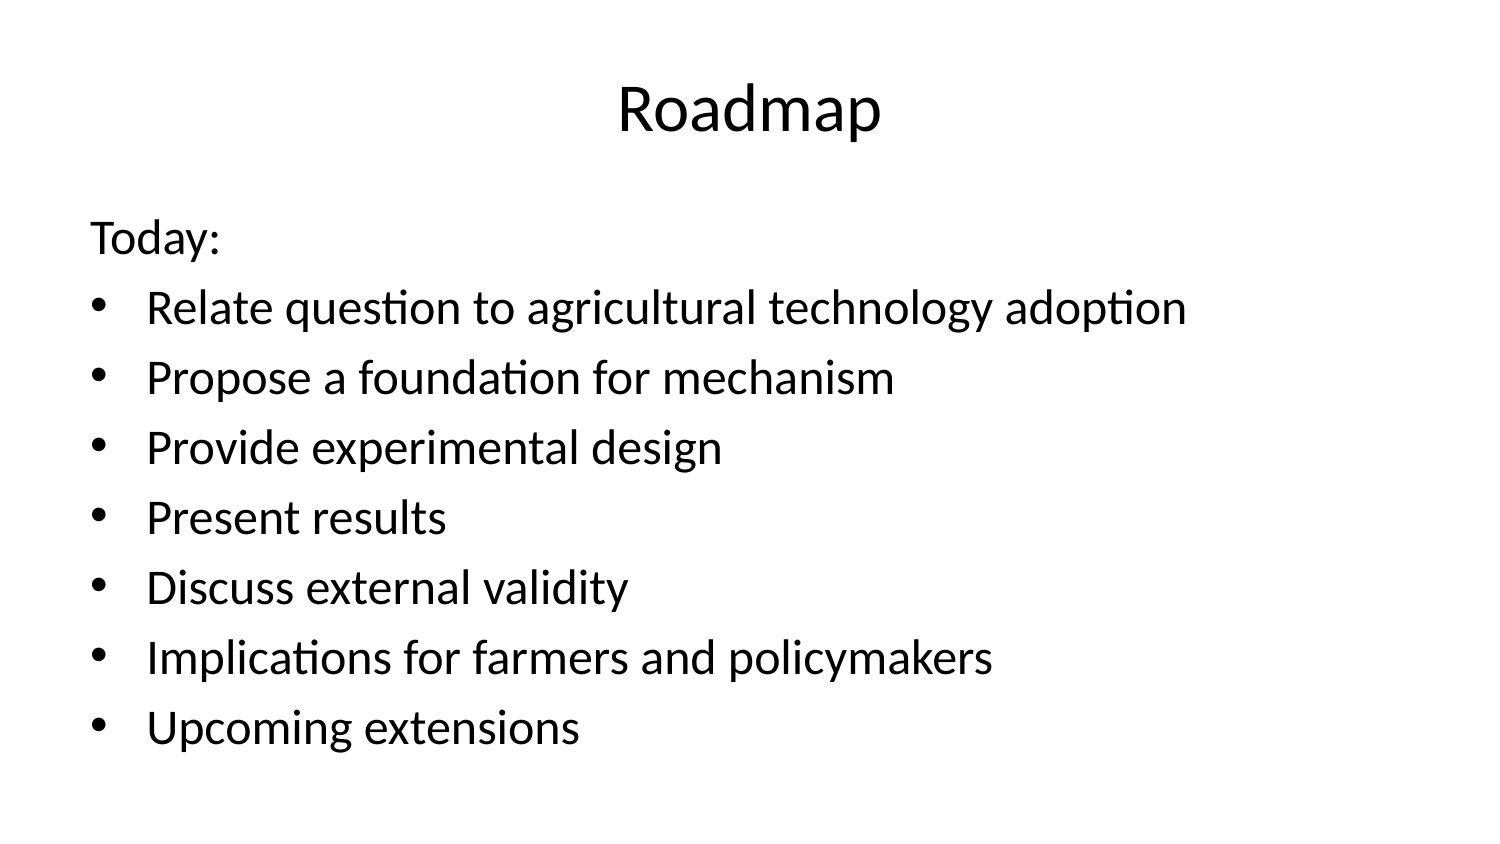

# Roadmap
Today:
Relate question to agricultural technology adoption
Propose a foundation for mechanism
Provide experimental design
Present results
Discuss external validity
Implications for farmers and policymakers
Upcoming extensions